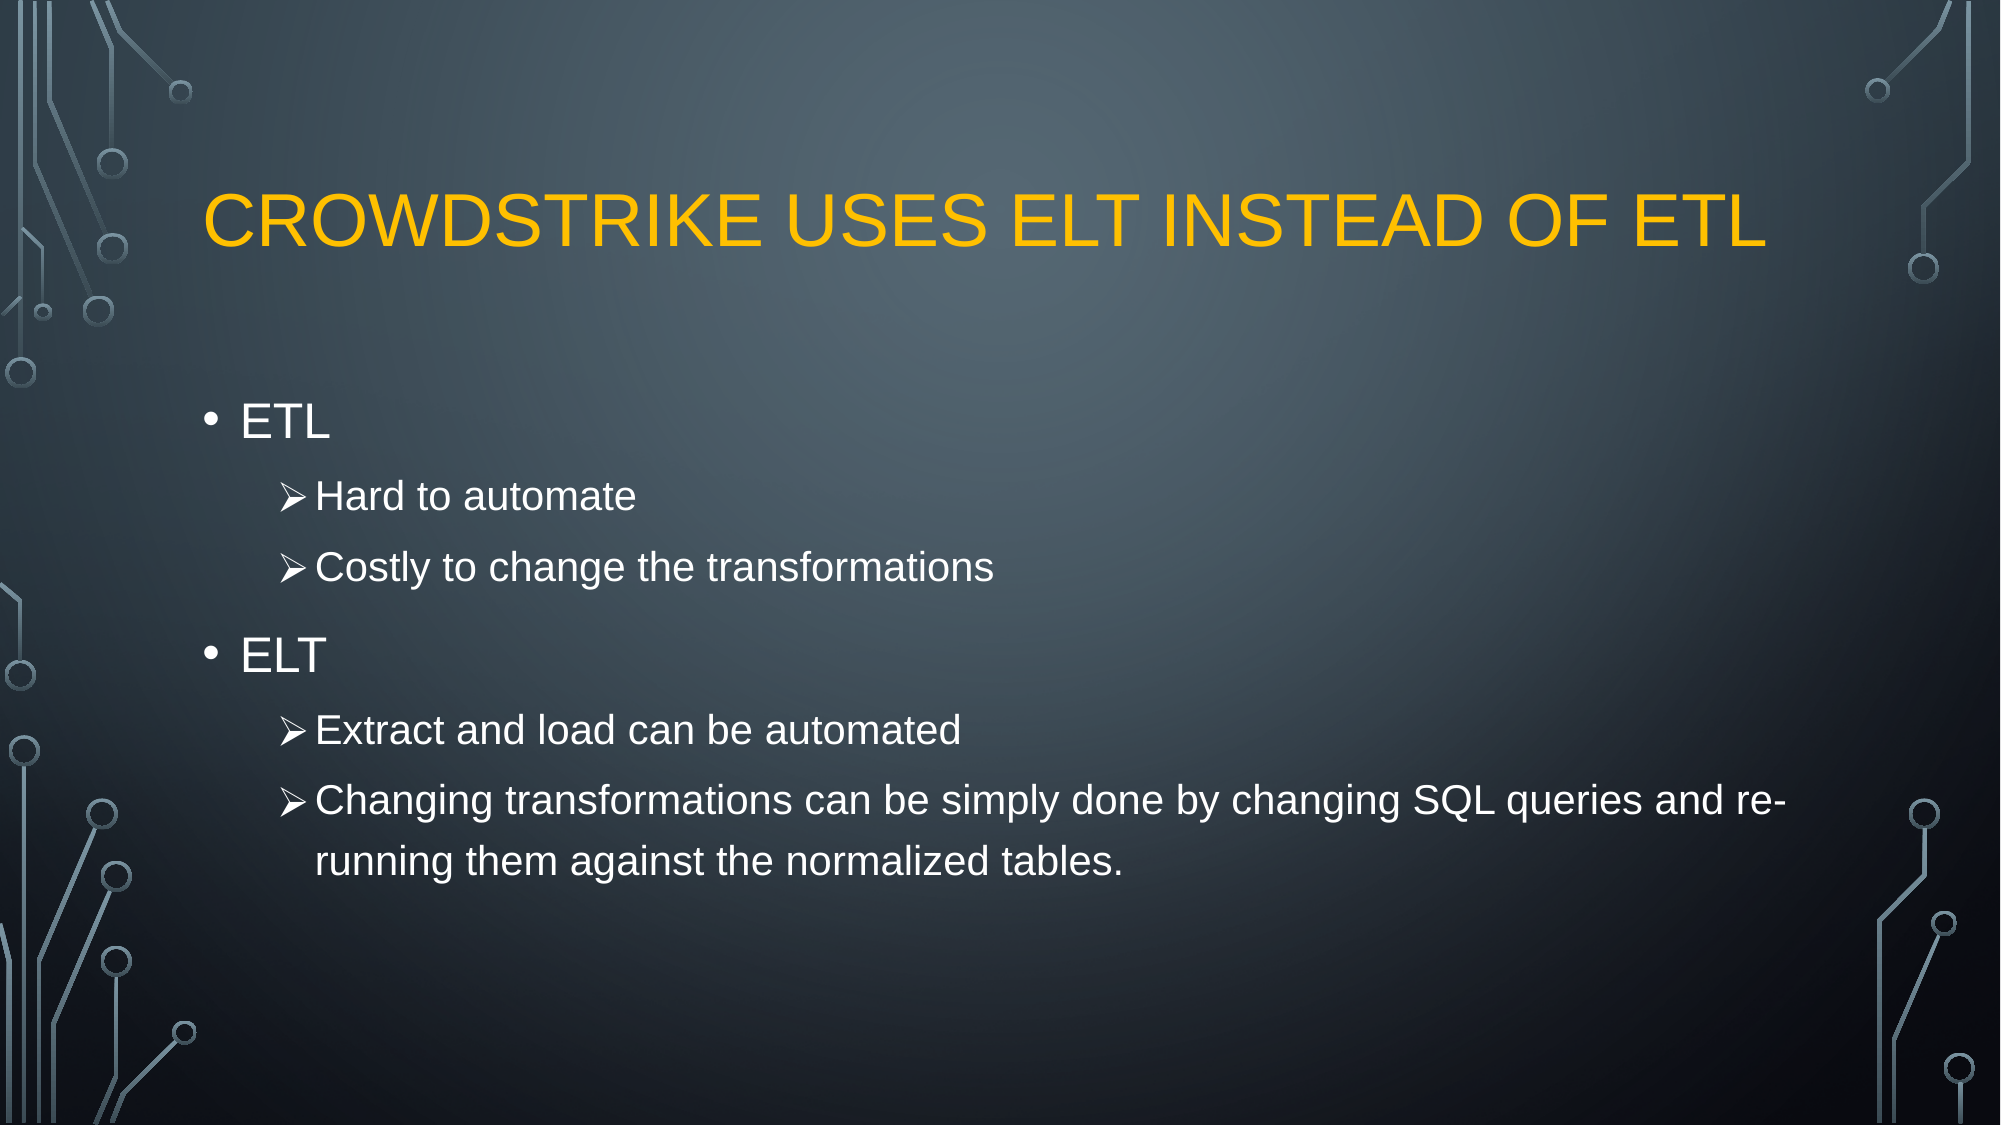

# CROWDSTRIKE USES ELT INSTEAD OF ETL
ETL
Hard to automate
Costly to change the transformations
ELT
Extract and load can be automated
Changing transformations can be simply done by changing SQL queries and re-running them against the normalized tables.